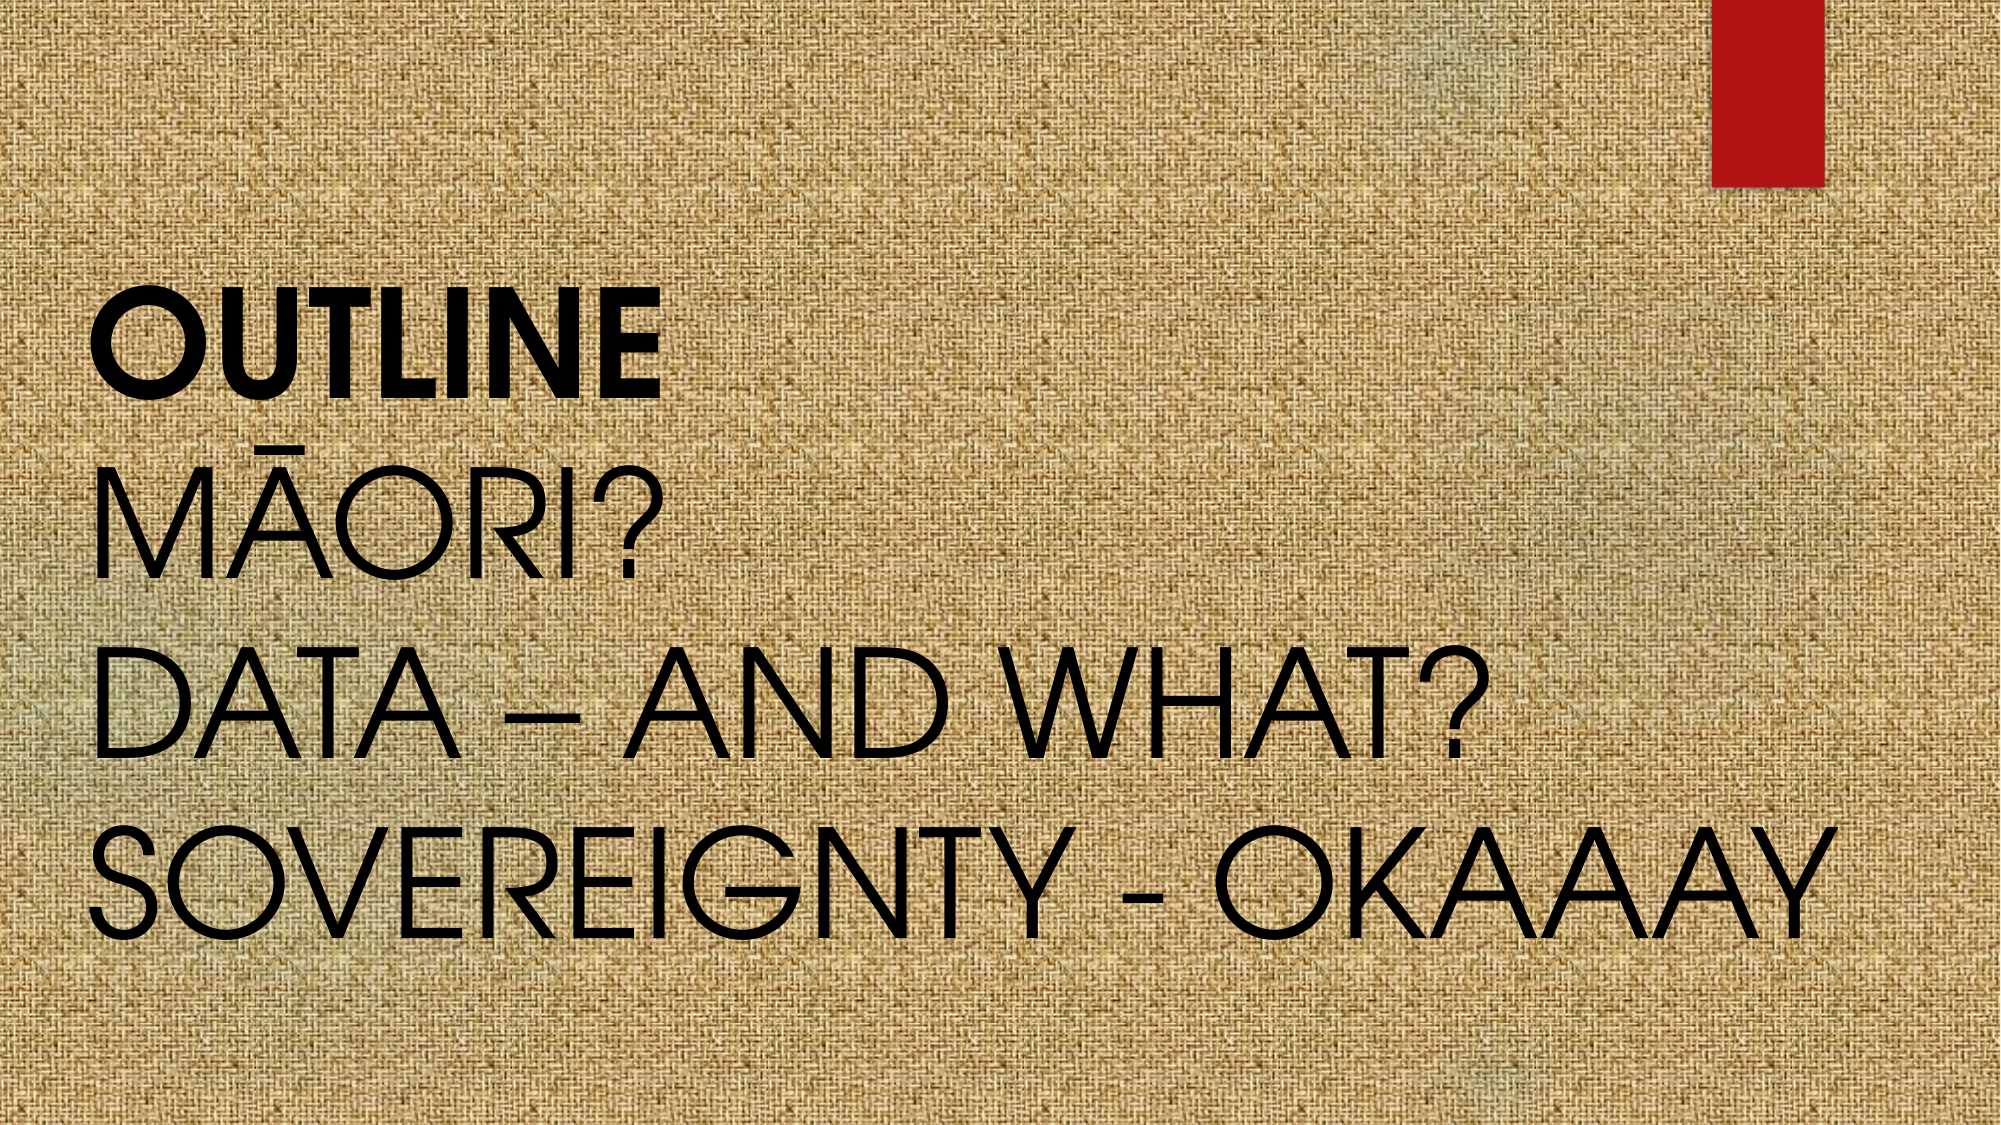

# OUTLINE MĀORI? DATA – AND WHAT? SOVEREIGNTY - OKAAAY